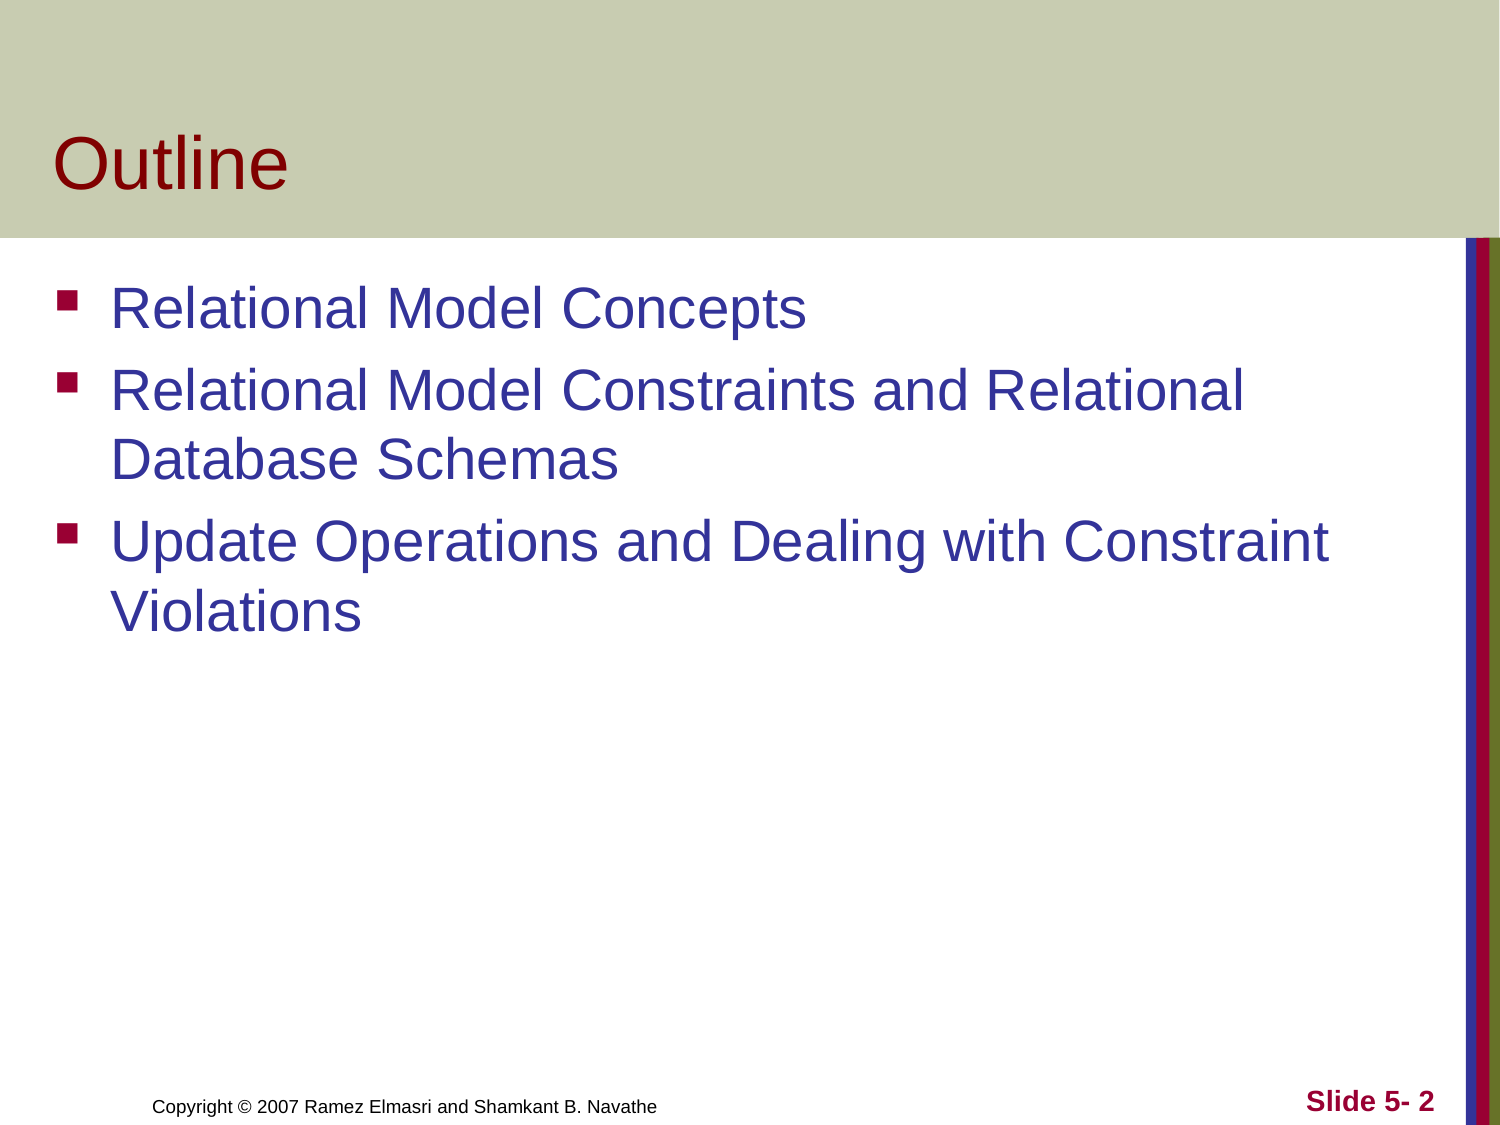

# Outline
Relational Model Concepts
Relational Model Constraints and Relational Database Schemas
Update Operations and Dealing with Constraint Violations

Slide 5- 2